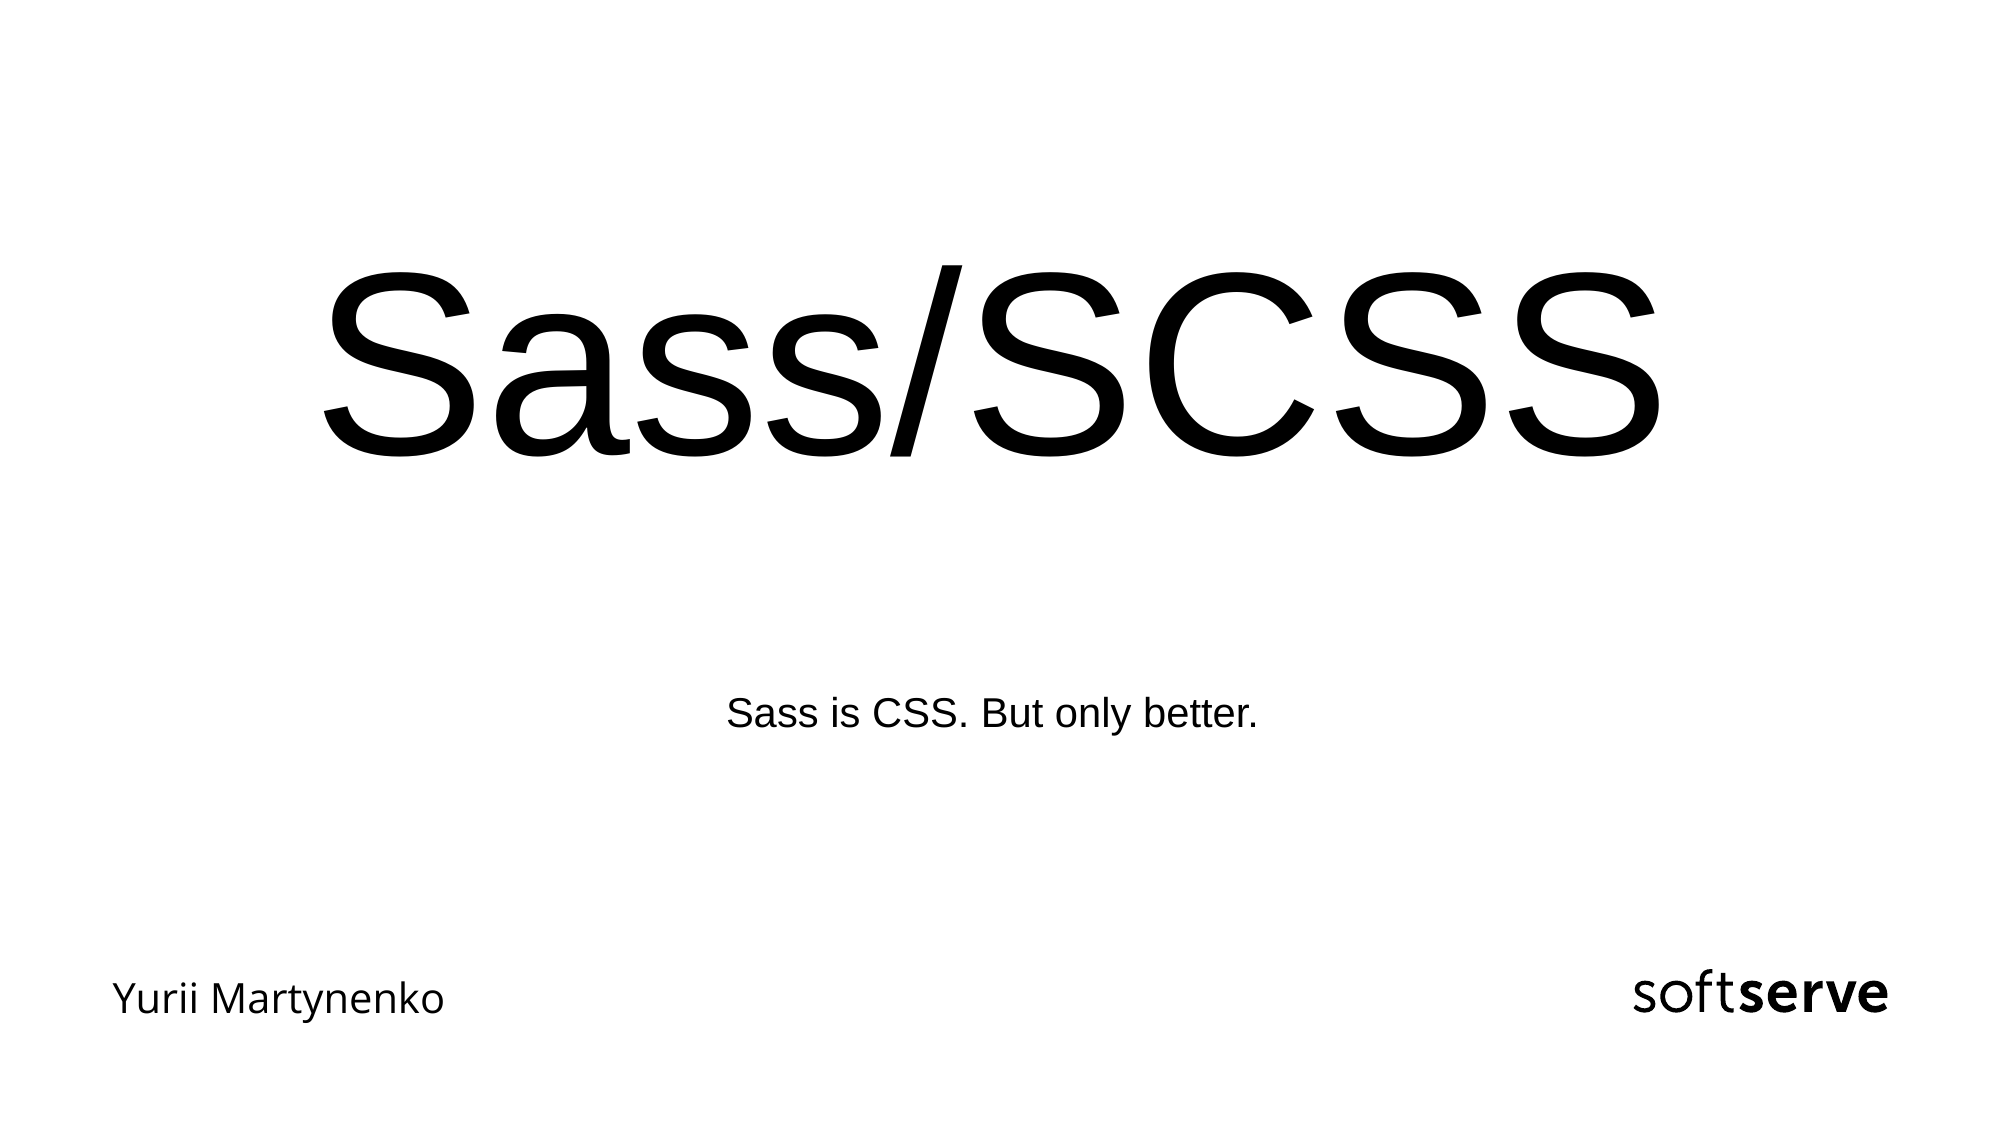

# Sass/SCSS Sass is CSS. But only better.
Yurii Martynenko